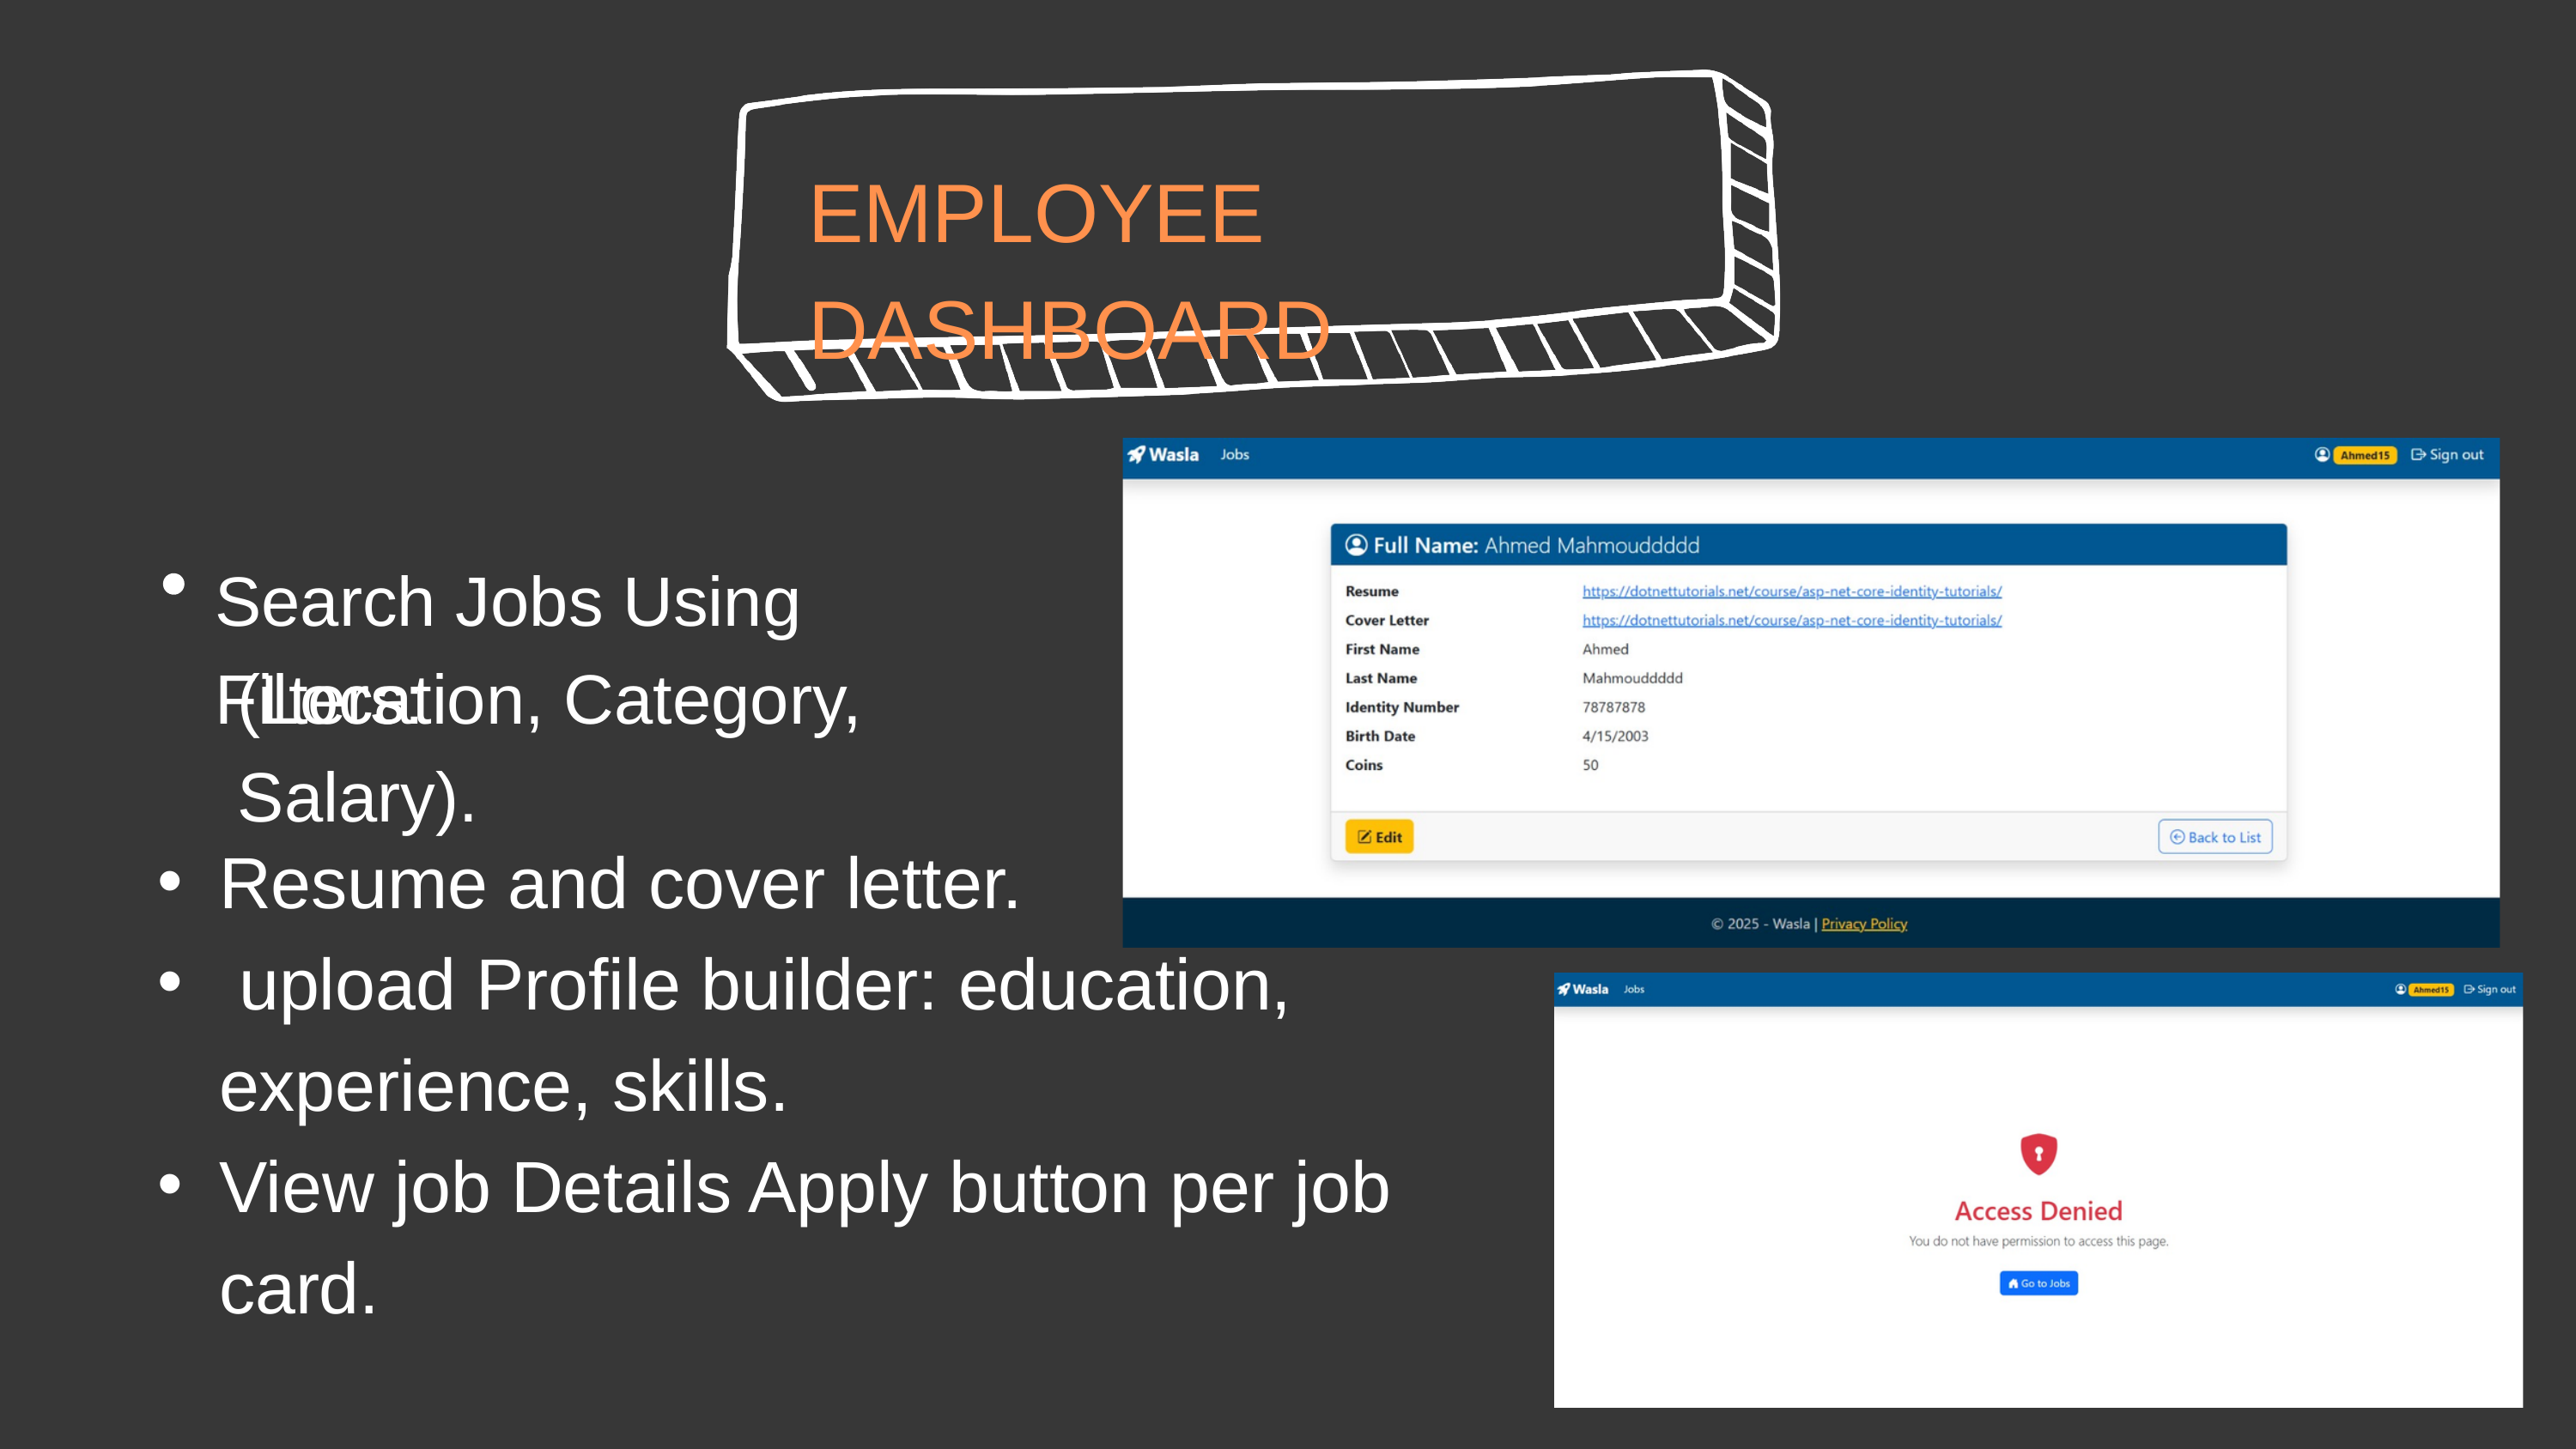

EMPLOYEE DASHBOARD

Search Jobs Using Filters:

(Location, Category, Salary).
Resume and cover letter.
 upload Profile builder: education, experience, skills.
View job Details Apply button per job card.